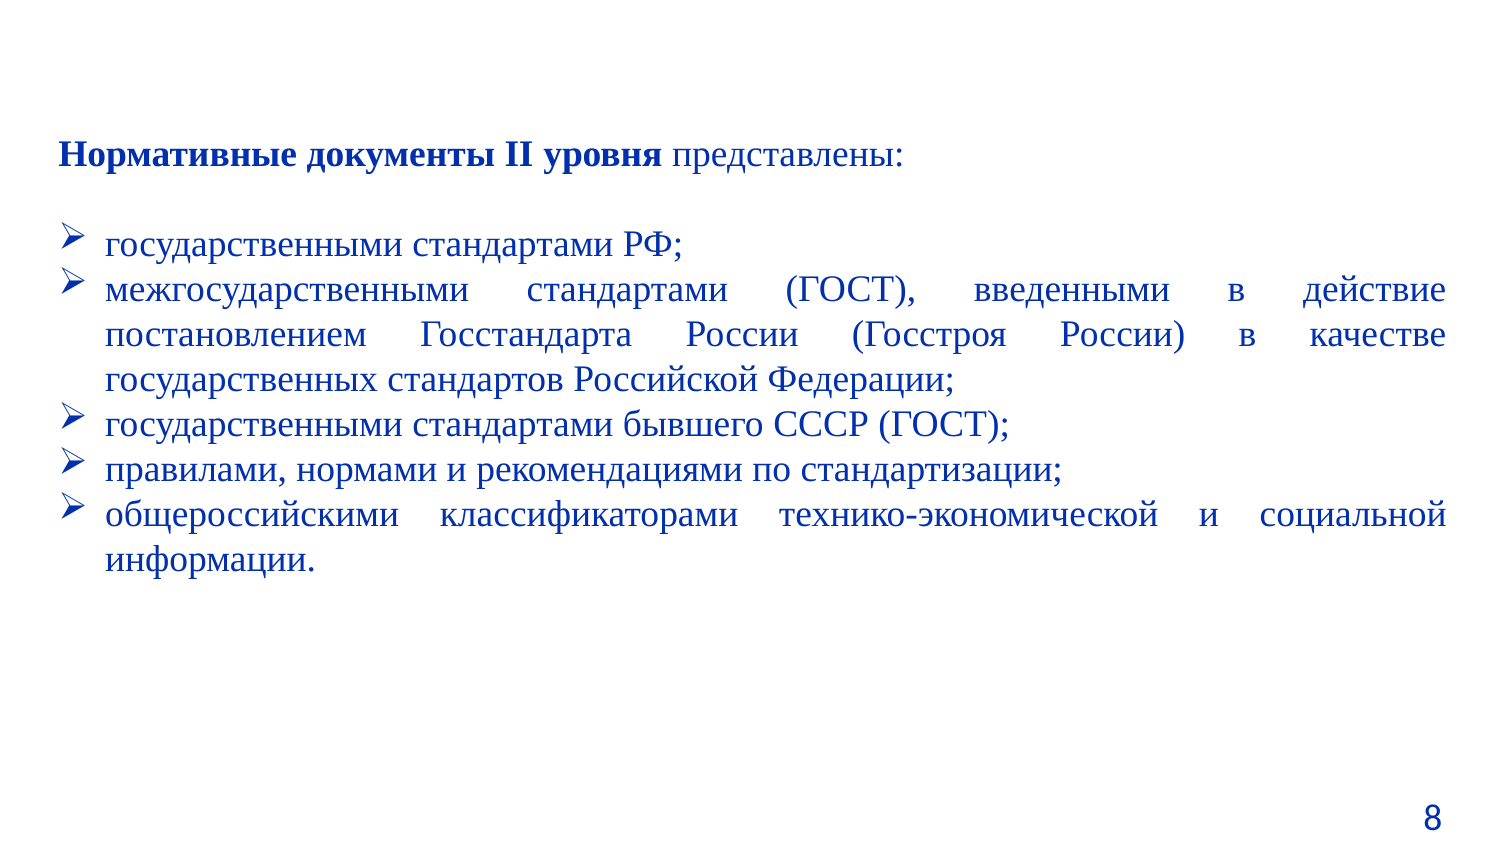

Нормативные документы II уровня представлены:

государственными стандартами РФ;
межгосударственными стандартами (ГОСТ), введенными в действие постановлением Госстандарта России (Госстроя России) в качестве государственных стандартов Российской Федерации;
государственными стандартами бывшего СССР (ГОСТ);
правилами, нормами и рекомендациями по стандартизации;
общероссийскими классификаторами технико-экономической и социальной информации.

8